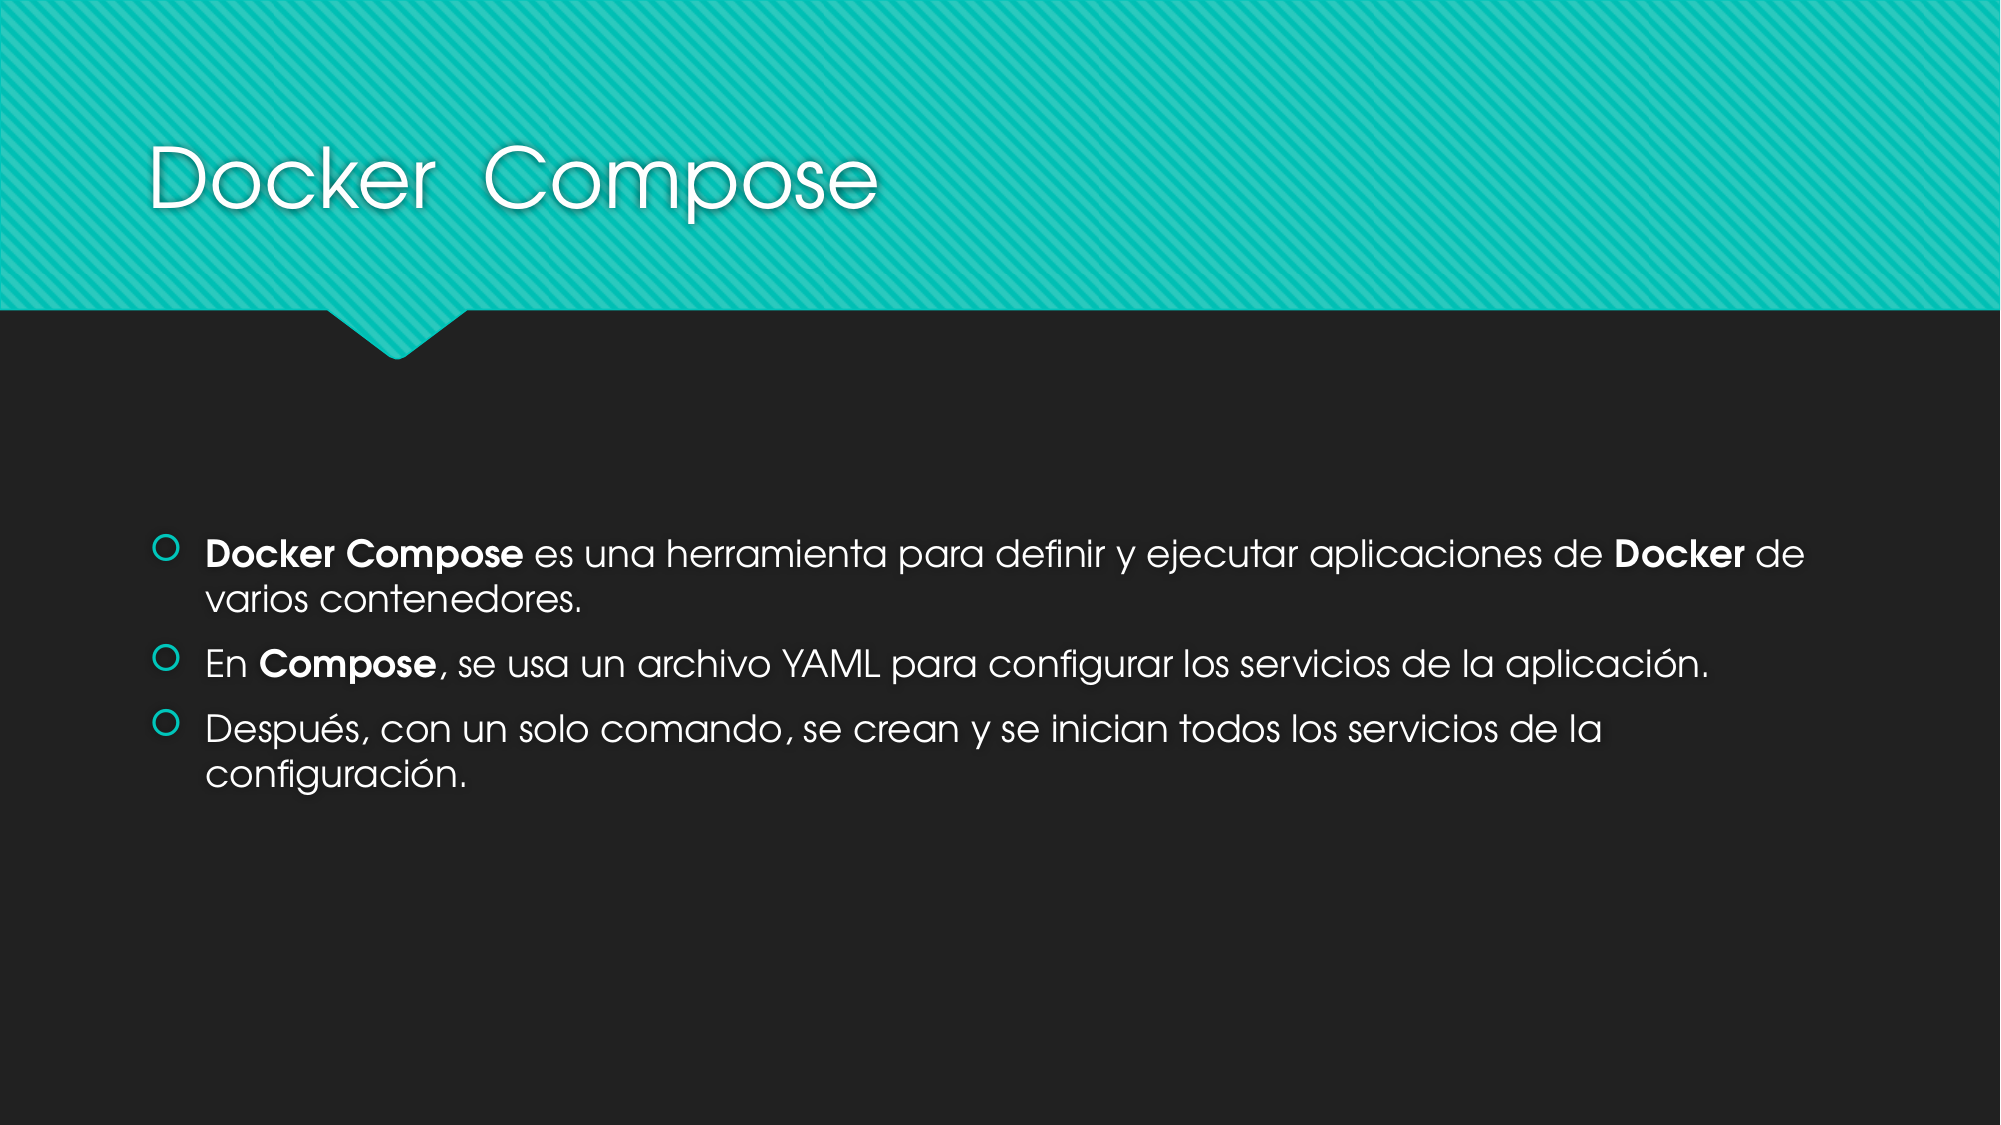

# Docker  Compose
Docker Compose es una herramienta para definir y ejecutar aplicaciones de Docker de varios contenedores.
En Compose, se usa un archivo YAML para configurar los servicios de la aplicación.
Después, con un solo comando, se crean y se inician todos los servicios de la configuración.